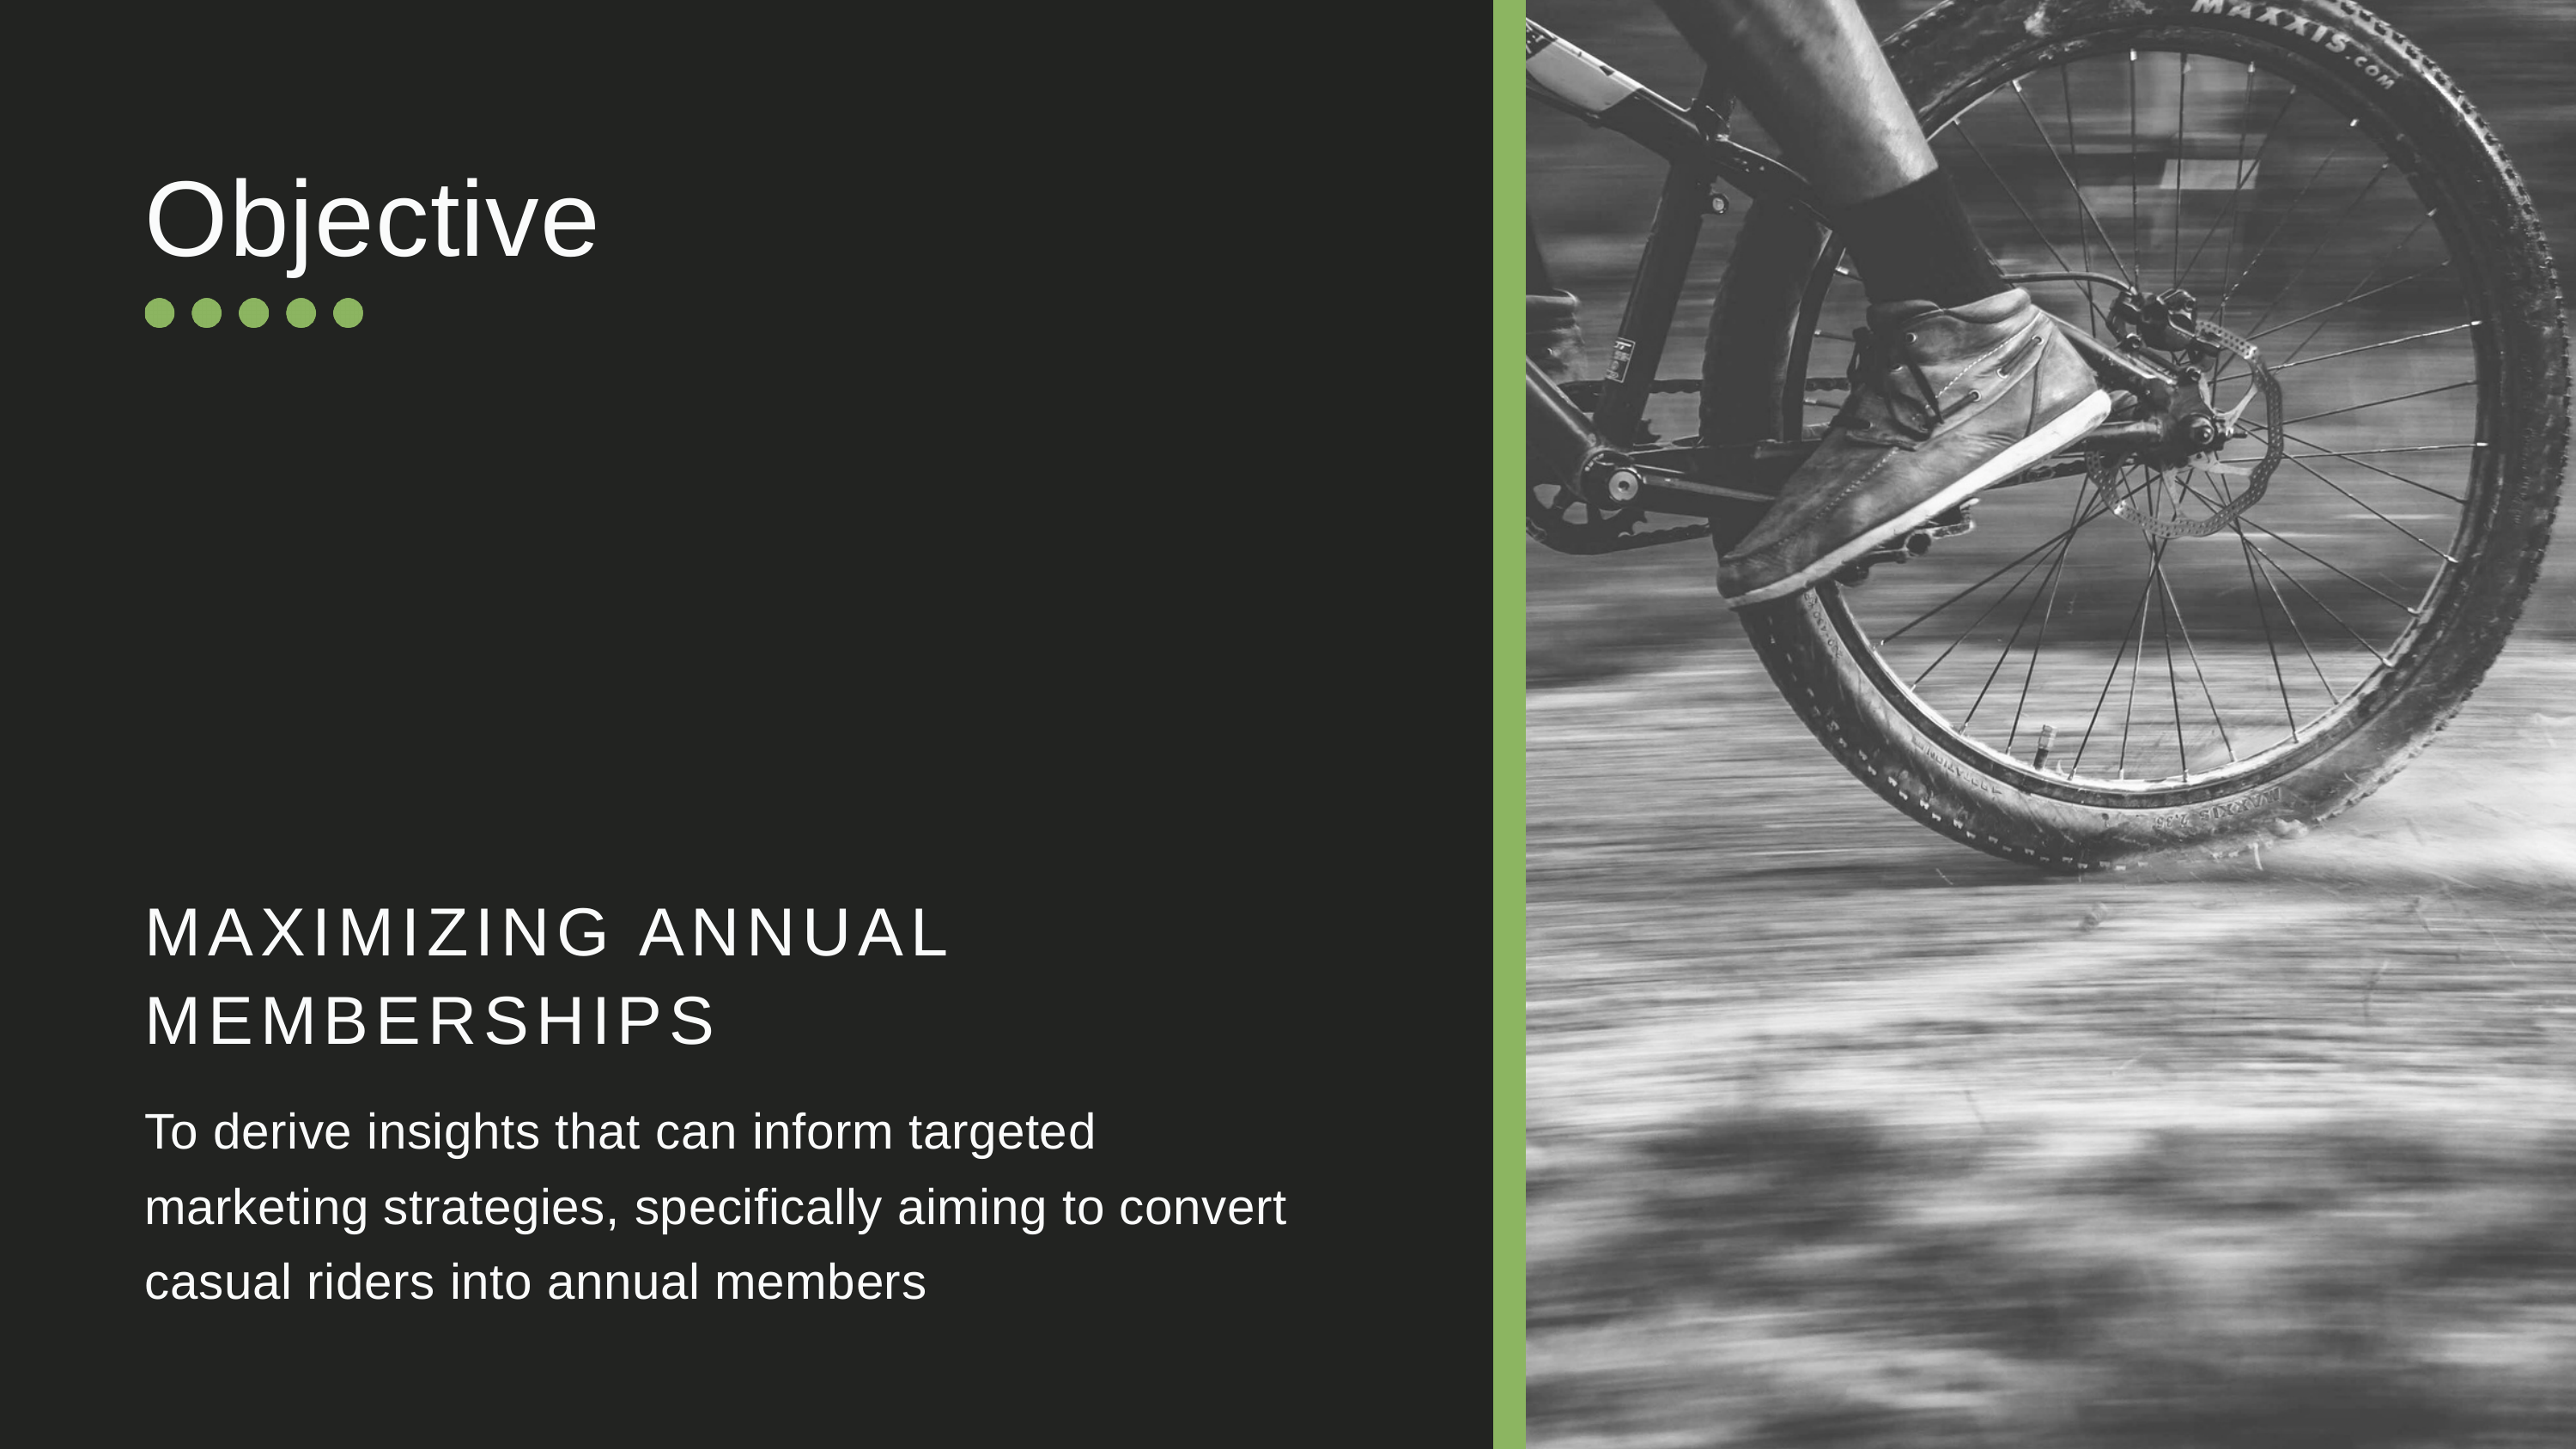

Objective

MAXIMIZING ANNUAL MEMBERSHIPS
To derive insights that can inform targeted marketing strategies, specifically aiming to convert casual riders into annual members